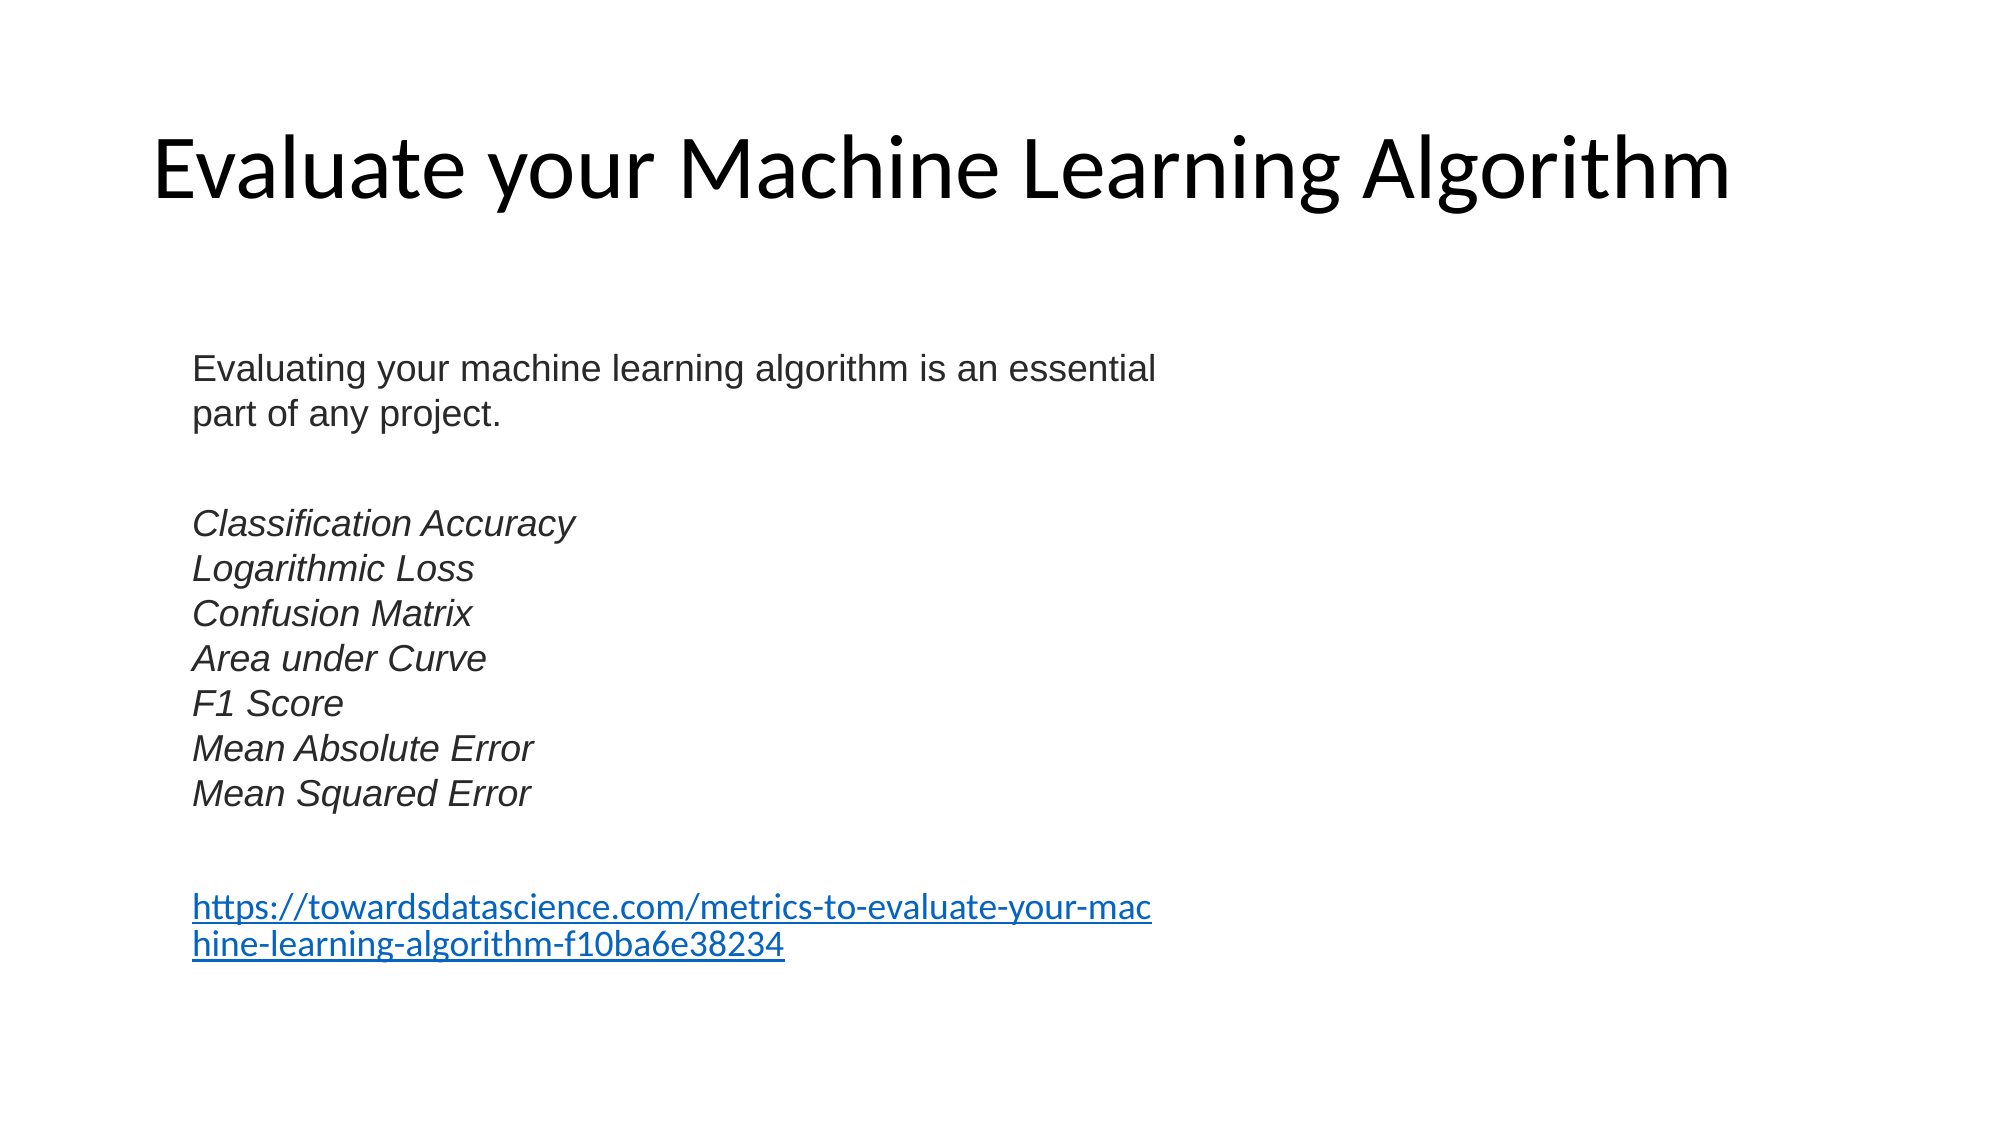

# Evaluate your Machine Learning Algorithm
Evaluating your machine learning algorithm is an essential part of any project.
Classification Accuracy
Logarithmic Loss
Confusion Matrix
Area under Curve
F1 Score
Mean Absolute Error
Mean Squared Error
https://towardsdatascience.com/metrics-to-evaluate-your-machine-learning-algorithm-f10ba6e38234